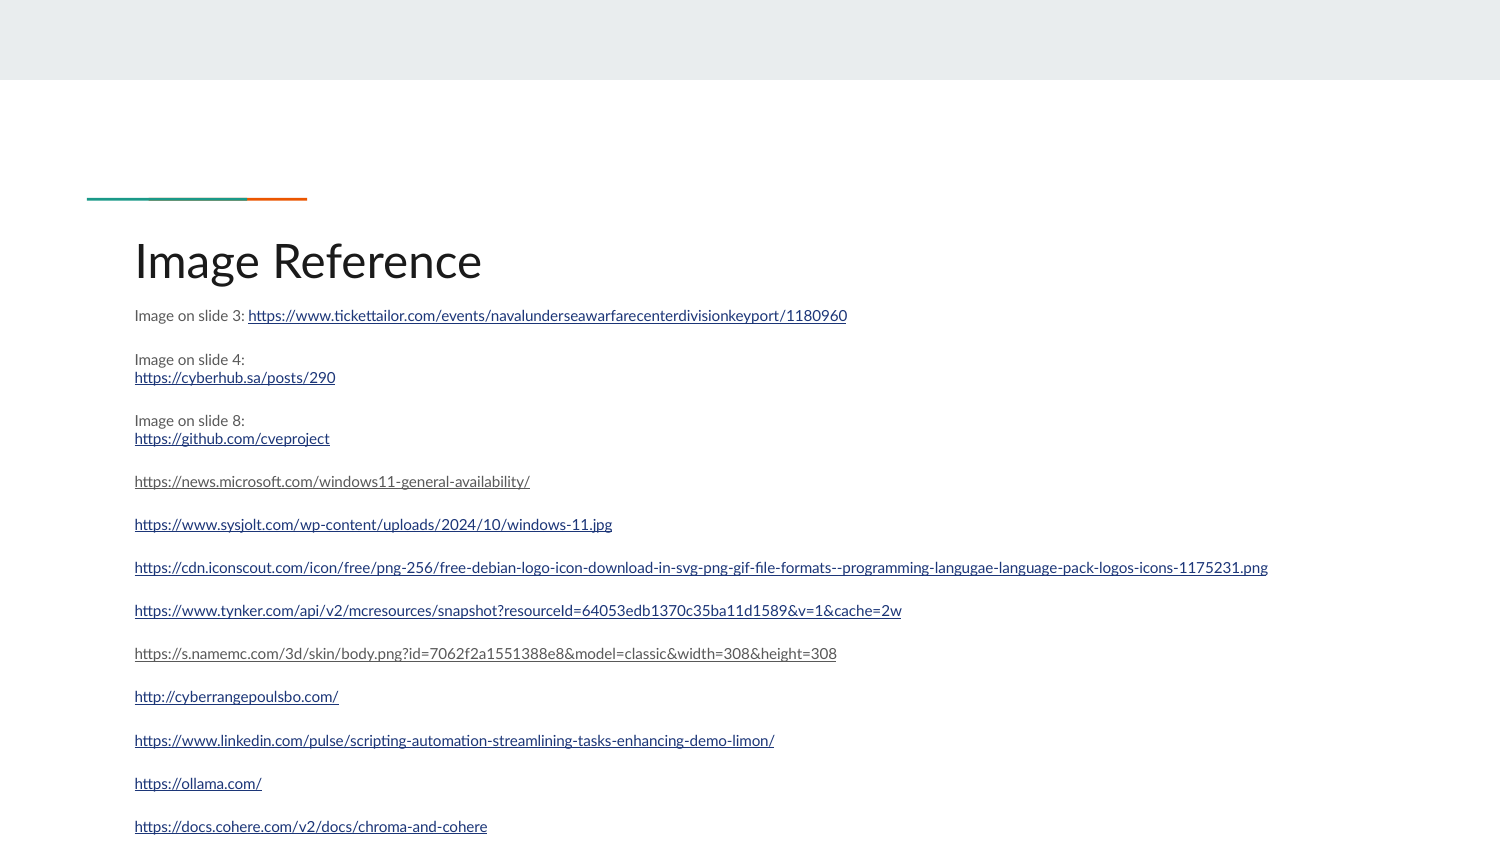

# Image Reference
Image on slide 3: https://www.tickettailor.com/events/navalunderseawarfarecenterdivisionkeyport/1180960
Image on slide 4:
https://cyberhub.sa/posts/290
Image on slide 8:
https://github.com/cveproject
https://news.microsoft.com/windows11-general-availability/
https://www.sysjolt.com/wp-content/uploads/2024/10/windows-11.jpg
https://cdn.iconscout.com/icon/free/png-256/free-debian-logo-icon-download-in-svg-png-gif-file-formats--programming-langugae-language-pack-logos-icons-1175231.png
https://www.tynker.com/api/v2/mcresources/snapshot?resourceId=64053edb1370c35ba11d1589&v=1&cache=2w
https://s.namemc.com/3d/skin/body.png?id=7062f2a1551388e8&model=classic&width=308&height=308
http://cyberrangepoulsbo.com/
https://www.linkedin.com/pulse/scripting-automation-streamlining-tasks-enhancing-demo-limon/
https://ollama.com/
https://docs.cohere.com/v2/docs/chroma-and-cohere